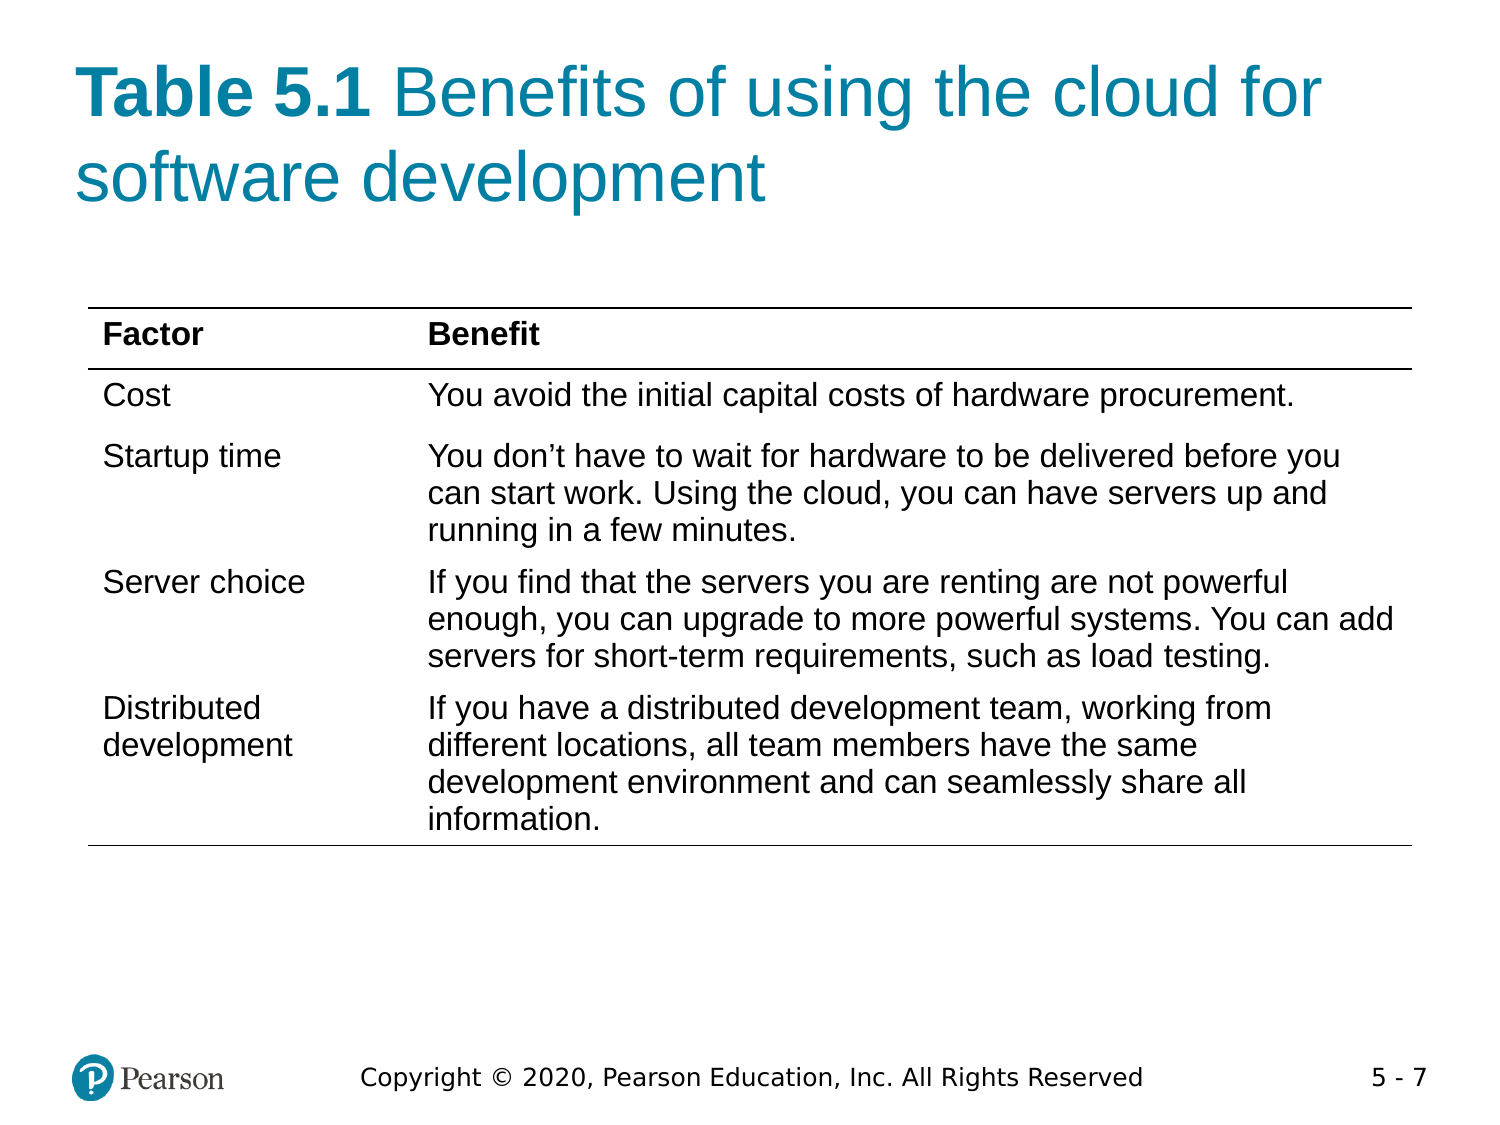

# Table 5.1 Benefits of using the cloud for software development
| Factor | Benefit |
| --- | --- |
| Cost | You avoid the initial capital costs of hardware procurement. |
| Startup time | You don’t have to wait for hardware to be delivered before you can start work. Using the cloud, you can have servers up and running in a few minutes. |
| Server choice | If you find that the servers you are renting are not powerful enough, you can upgrade to more powerful systems. You can add servers for short-term requirements, such as load testing. |
| Distributed development | If you have a distributed development team, working from different locations, all team members have the same development environment and can seamlessly share all information. |